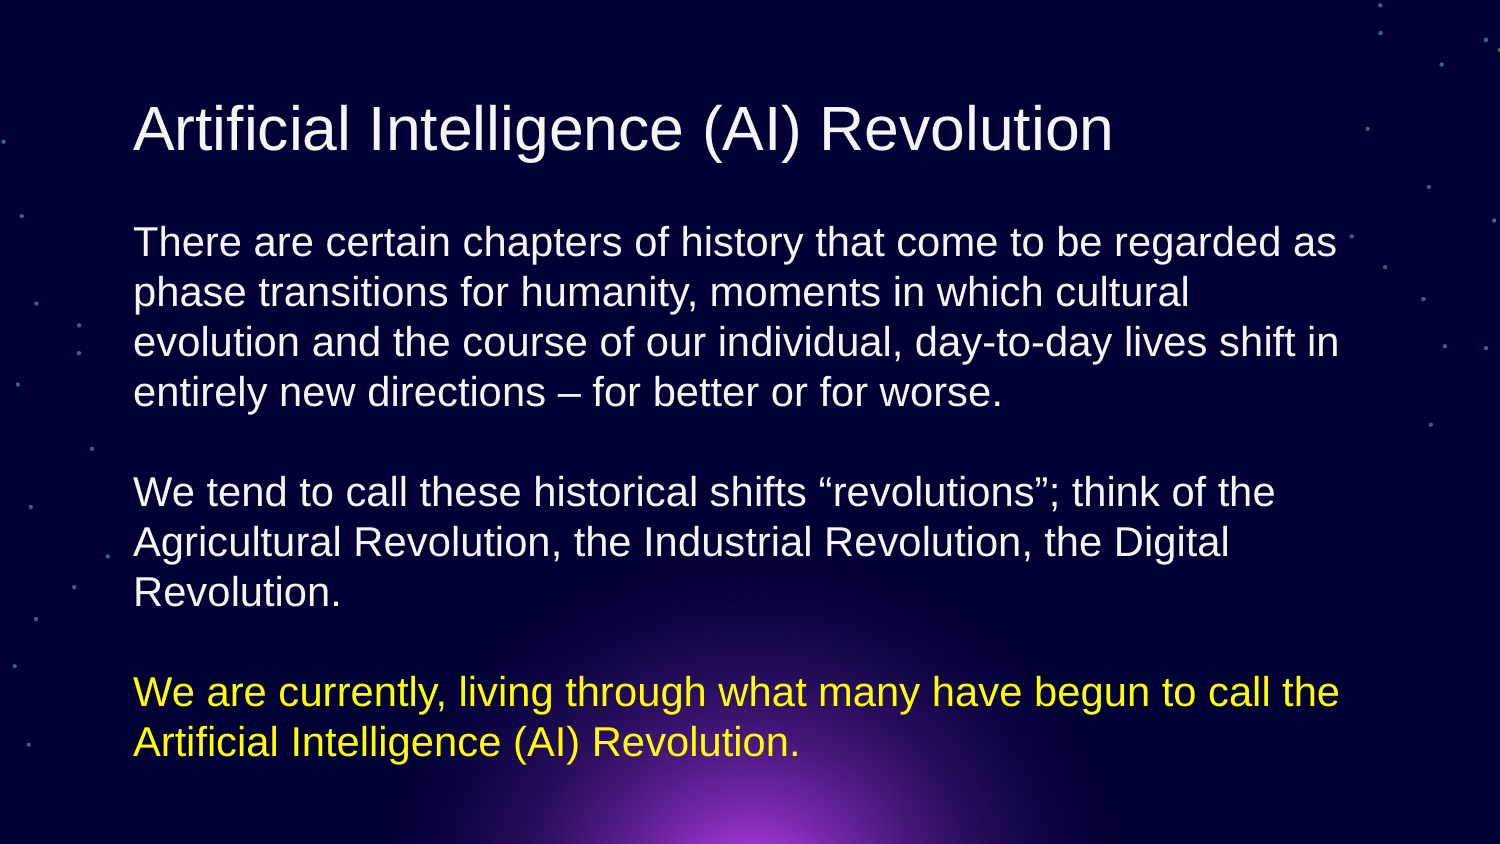

# Artificial Intelligence (AI) Revolution
There are certain chapters of history that come to be regarded as phase transitions for humanity, moments in which cultural evolution and the course of our individual, day-to-day lives shift in entirely new directions – for better or for worse.

We tend to call these historical shifts “revolutions”; think of the Agricultural Revolution, the Industrial Revolution, the Digital Revolution.

We are currently, living through what many have begun to call the Artificial Intelligence (AI) Revolution.